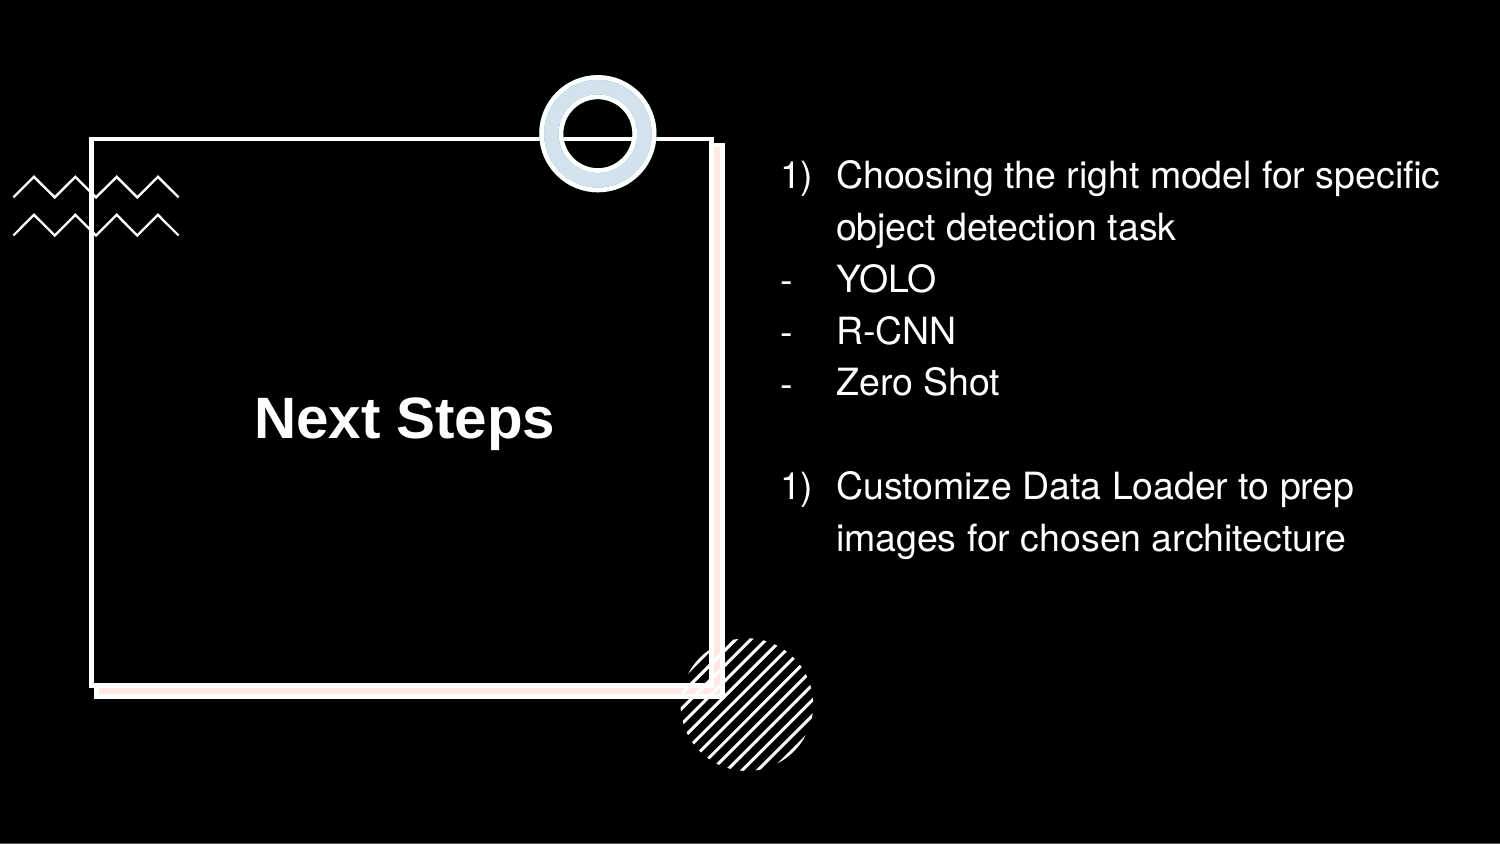

Choosing the right model for specific object detection task
YOLO
R-CNN
Zero Shot

Customize Data Loader to prep images for chosen architecture

# Next Steps